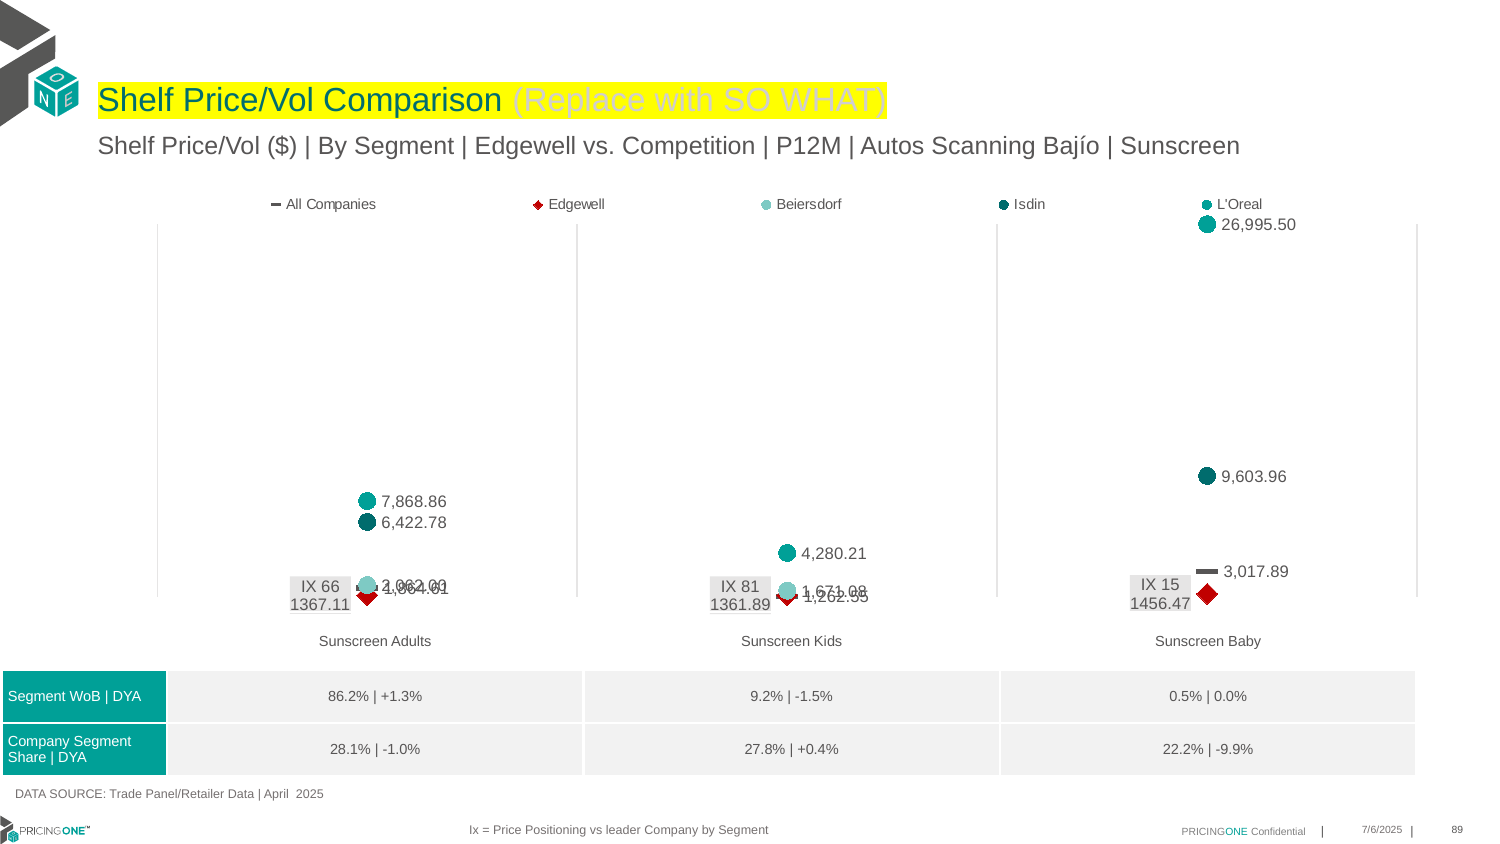

# Shelf Price/Vol Comparison (Replace with SO WHAT)
Shelf Price/Vol ($) | By Segment | Edgewell vs. Competition | P12M | Autos Scanning Bajío | Sunscreen

### Chart

| Category | All Companies | Edgewell | Beiersdorf | Isdin | L'Oreal |
|---|---|---|---|---|---|
| IX 66 | 1864.61 | 1367.11 | 2062.0 | 6422.78 | 7868.86 |
| IX 81 | 1262.55 | 1361.89 | 1671.08 | None | 4280.21 |
| IX 15 | 3017.89 | 1456.47 | None | 9603.96 | 26995.5 |
|  | Sunscreen Adults | Sunscreen Kids | Sunscreen Baby |
| --- | --- | --- | --- |
| Segment WoB | DYA | 86.2% | +1.3% | 9.2% | -1.5% | 0.5% | 0.0% |
| Company Segment Share | DYA | 28.1% | -1.0% | 27.8% | +0.4% | 22.2% | -9.9% |
DATA SOURCE: Trade Panel/Retailer Data | April  2025
Ix = Price Positioning vs leader Company by Segment
7/6/2025
89